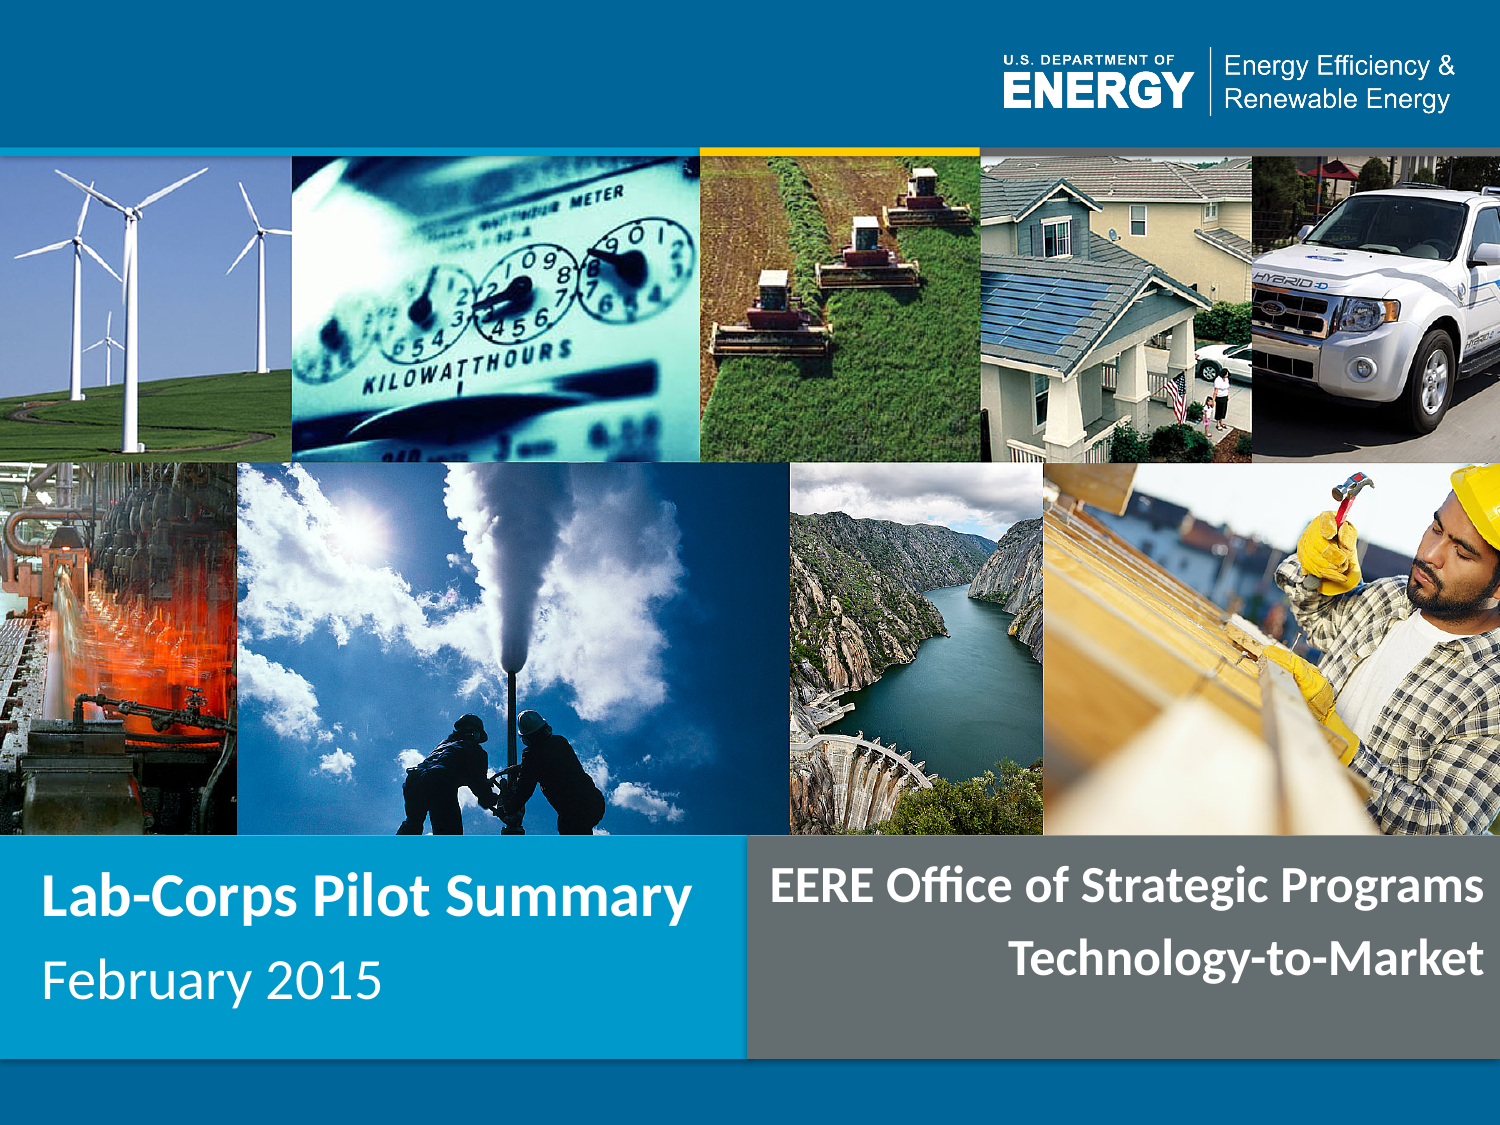

EERE Office of Strategic Programs
Technology-to-Market

Lab-Corps Pilot Summary
February 2015